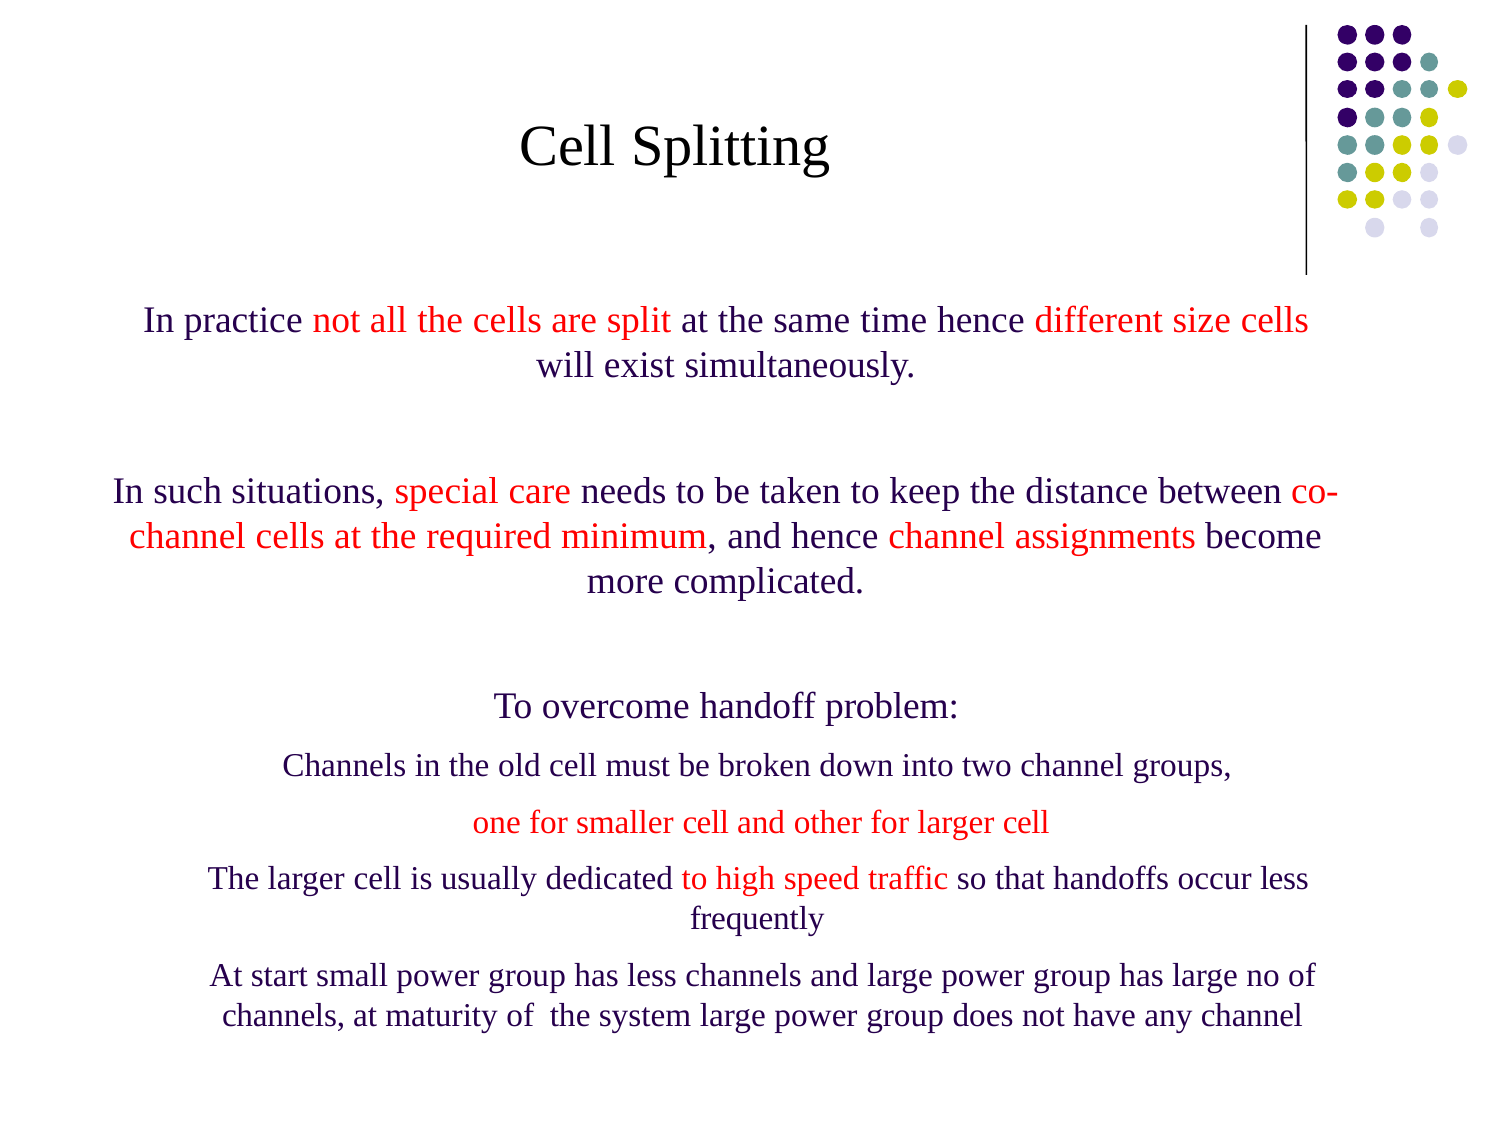

Cell Splitting
In practice not all the cells are split at the same time hence different size cells
will exist simultaneously.

In such situations, special care needs to be taken to keep the distance between co-channel cells at the required minimum, and hence channel assignments become more complicated.

To overcome handoff problem:
Channels in the old cell must be broken down into two channel groups,
 one for smaller cell and other for larger cell
The larger cell is usually dedicated to high speed traffic so that handoffs occur less
frequently
At start small power group has less channels and large power group has large no of channels, at maturity of the system large power group does not have any channel